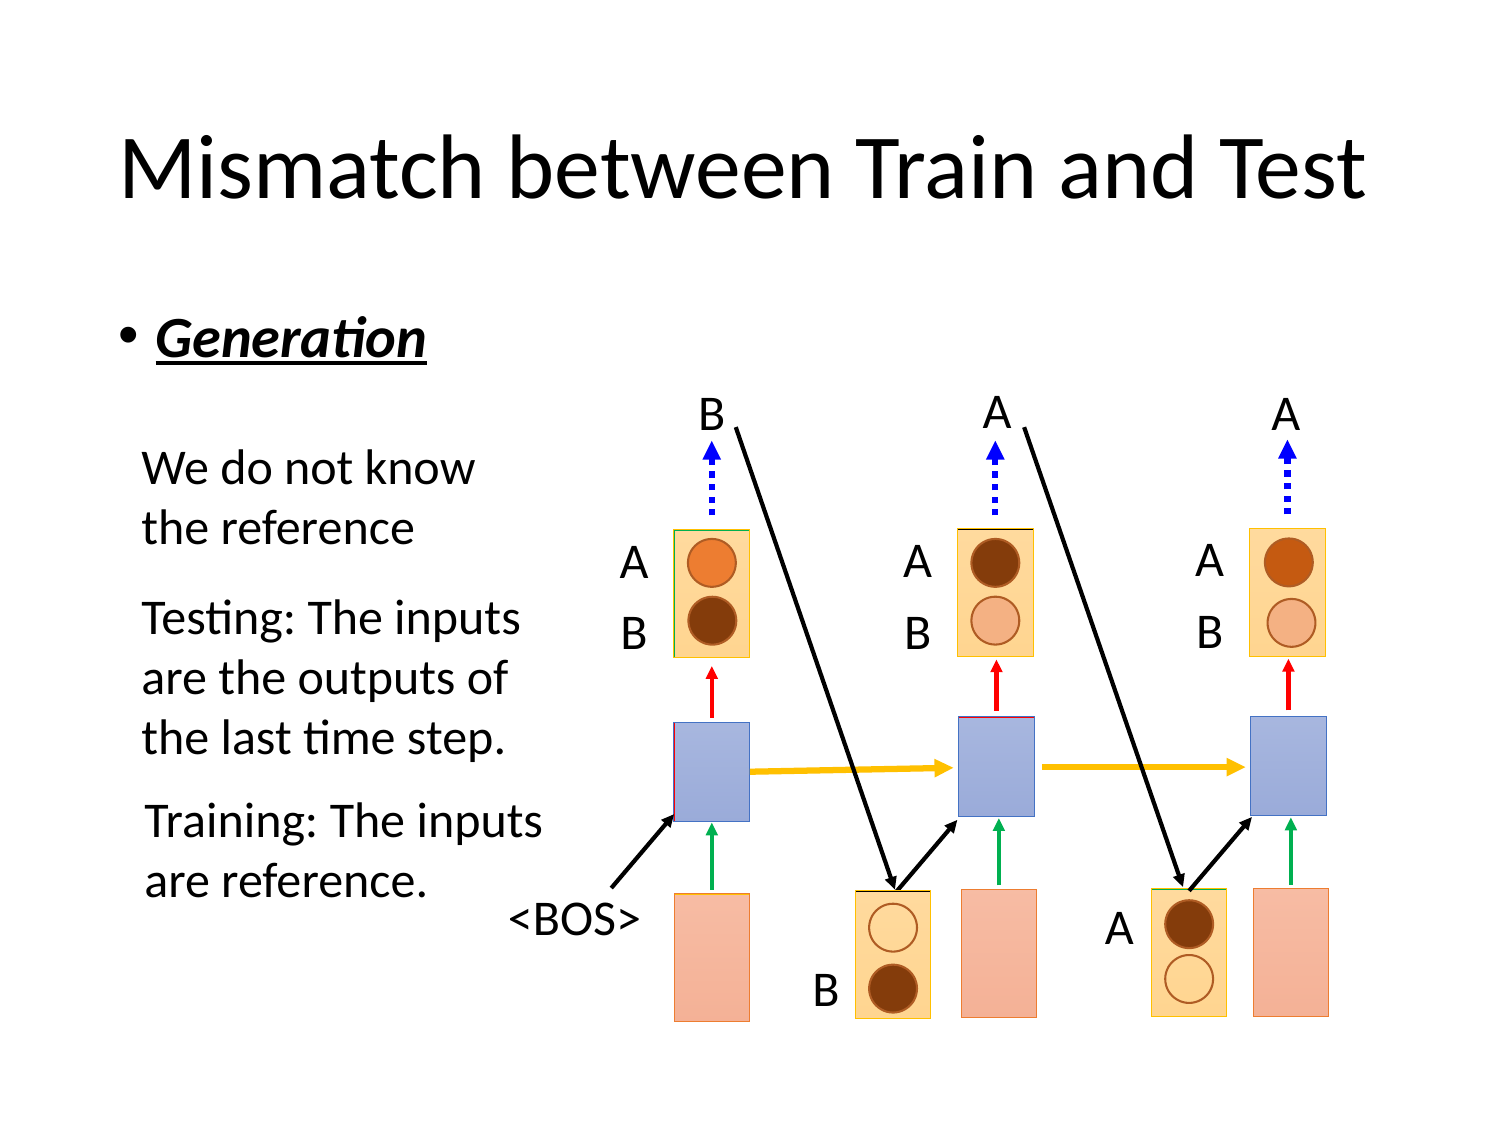

# Mismatch between Train and Test
Generation
A
B
A
We do not know the reference
A
A
A

Testing: The inputs are the outputs of the last time step.
B
B
B

Training: The inputs are reference.
<BOS>
A

B